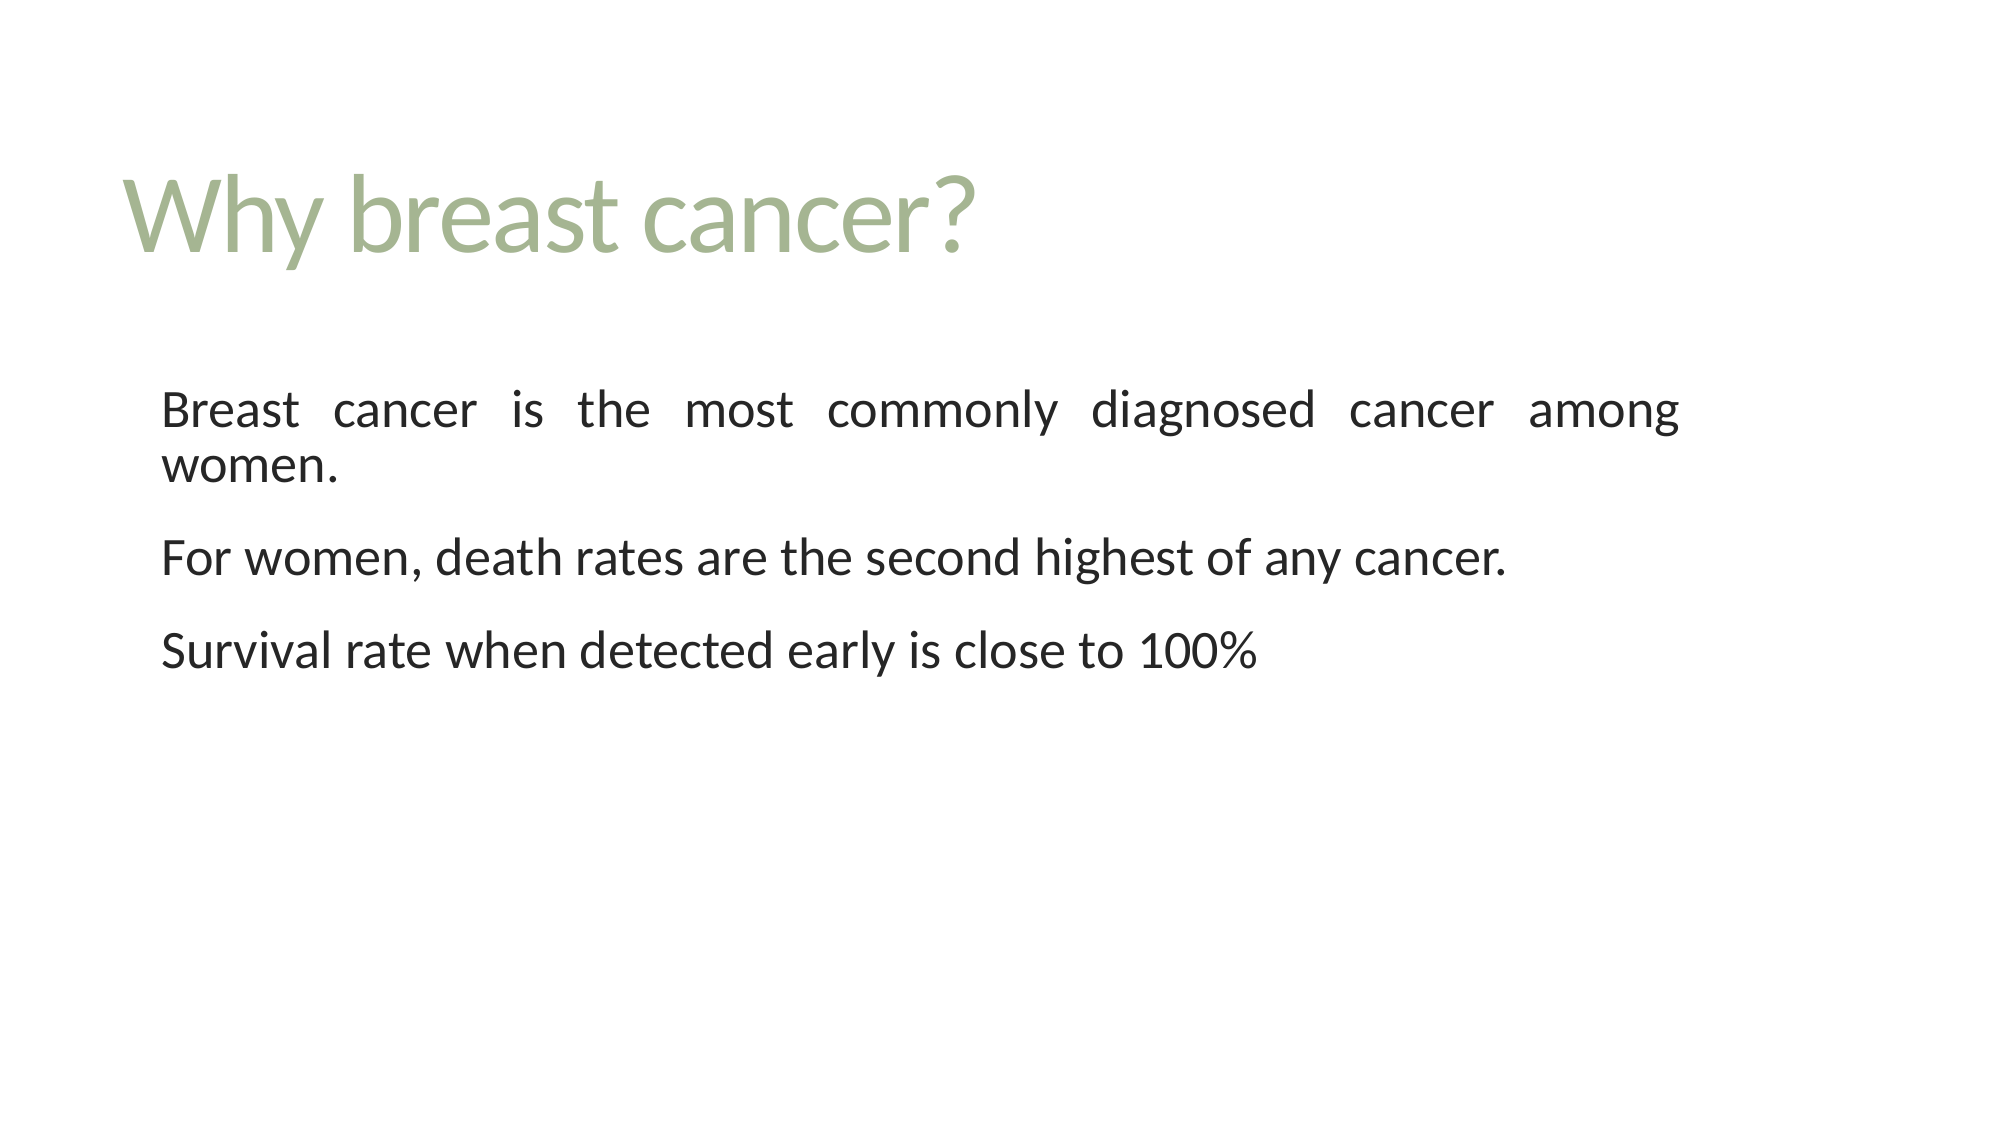

# Why breast cancer?
Breast cancer is the most commonly diagnosed cancer among women.
For women, death rates are the second highest of any cancer.
Survival rate when detected early is close to 100%